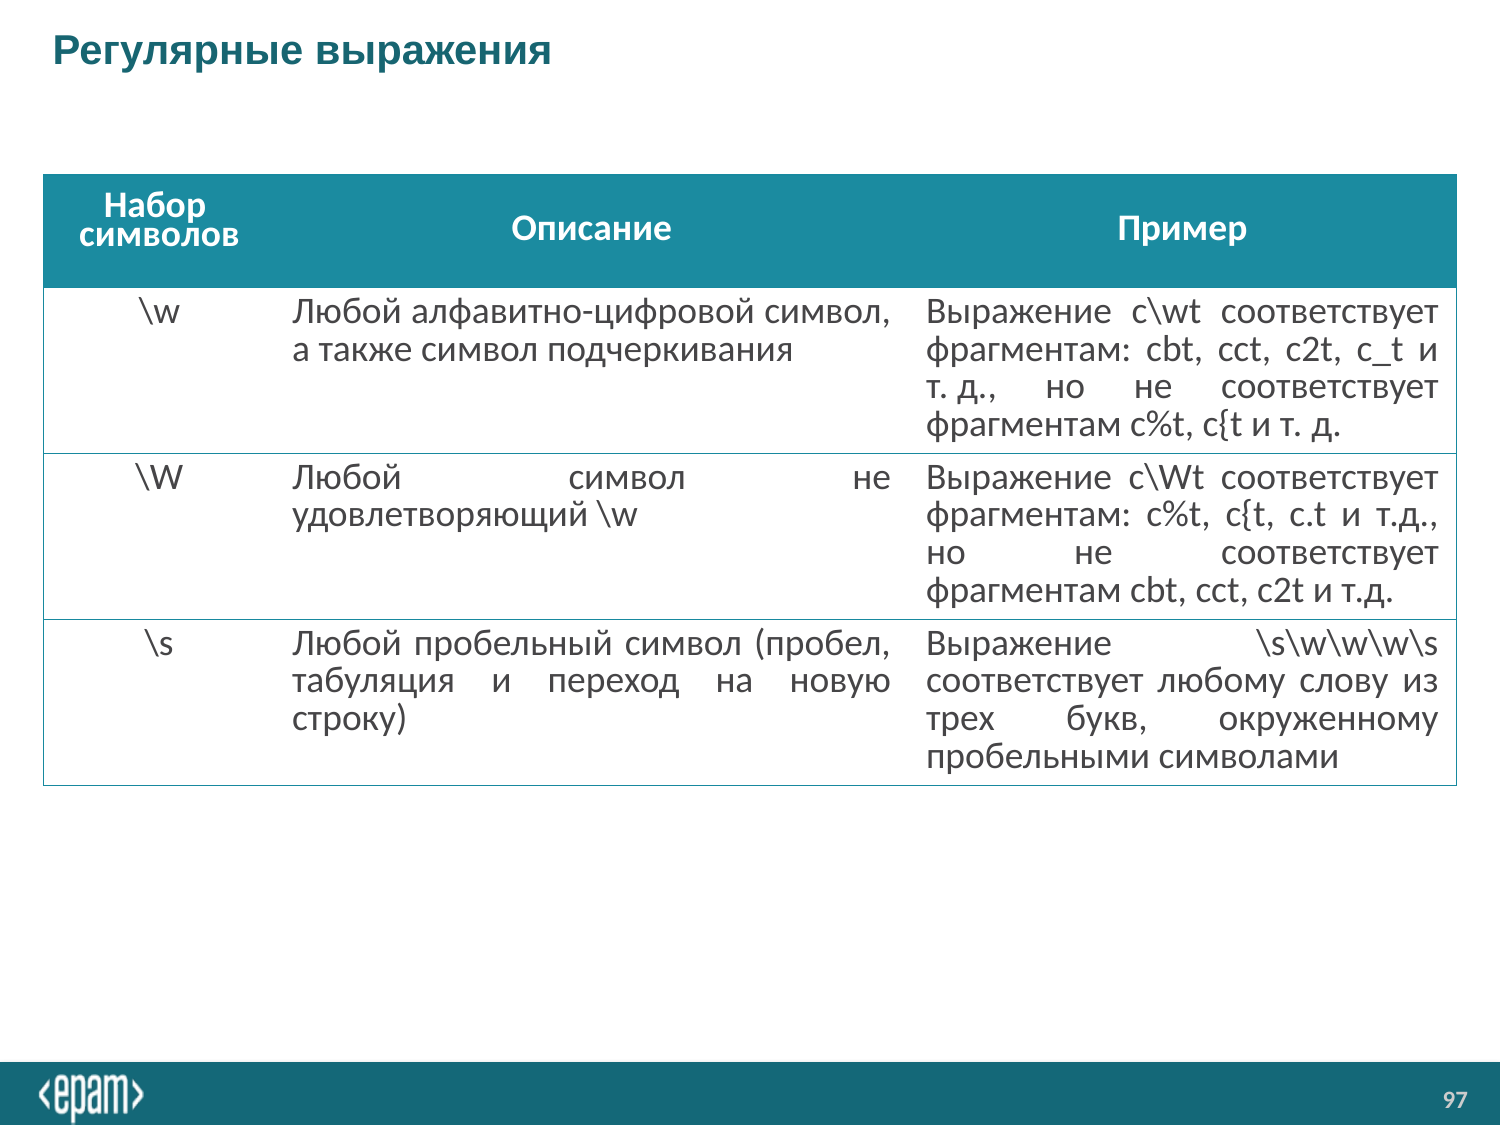

# Регулярные выражения
| Набор символов | Описание | Пример |
| --- | --- | --- |
| \w | Любой алфавитно-цифровой символ, а также символ подчеркивания | Выражение c\wt соответствует фрагментам: cbt, cct, c2t, c\_t и т. д., но не соответствует фрагментам c%t, c{t и т. д. |
| \W | Любой символ не удовлетворяющий \w | Выражение c\Wt соответствует фрагментам: c%t, c{t, c.t и т.д., но не соответствует фрагментам cbt, cct, c2t и т.д. |
| \s | Любой пробельный символ (пробел, табуляция и переход на новую строку) | Выражение \s\w\w\w\s соответствует любому слову из трех букв, окруженному пробельными символами |